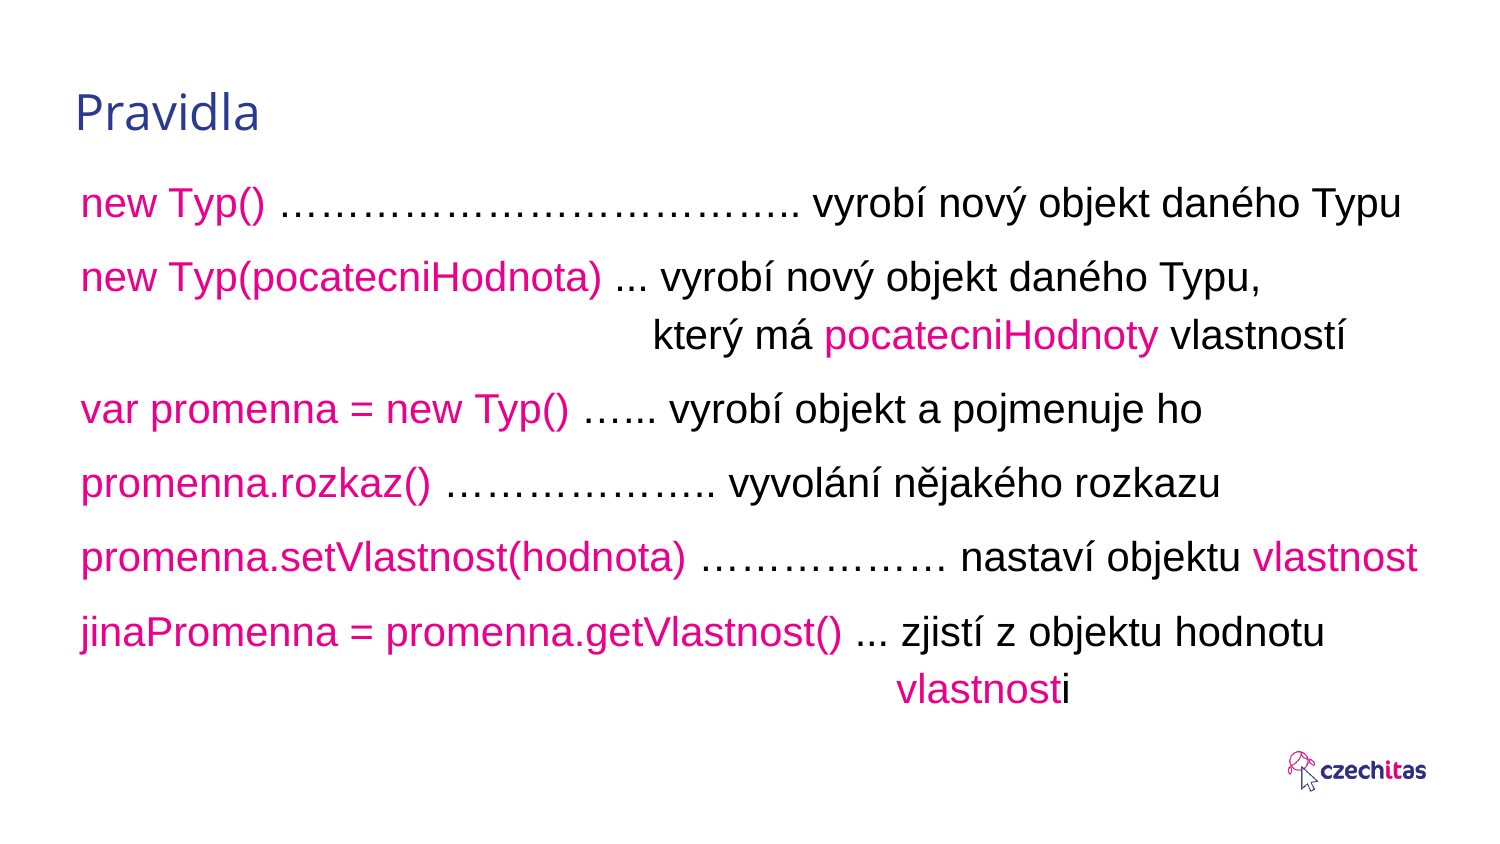

# Pravidla
new Typ() ……………………………….. vyrobí nový objekt daného Typu
new Typ(pocatecniHodnota) ... vyrobí nový objekt daného Typu,
který má pocatecniHodnoty vlastností
var promenna = new Typ() …... vyrobí objekt a pojmenuje ho
promenna.rozkaz() ……………….. vyvolání nějakého rozkazu
promenna.setVlastnost(hodnota) ……………… nastaví objektu vlastnost
jinaPromenna = promenna.getVlastnost() ... zjistí z objektu hodnotu vlastnosti